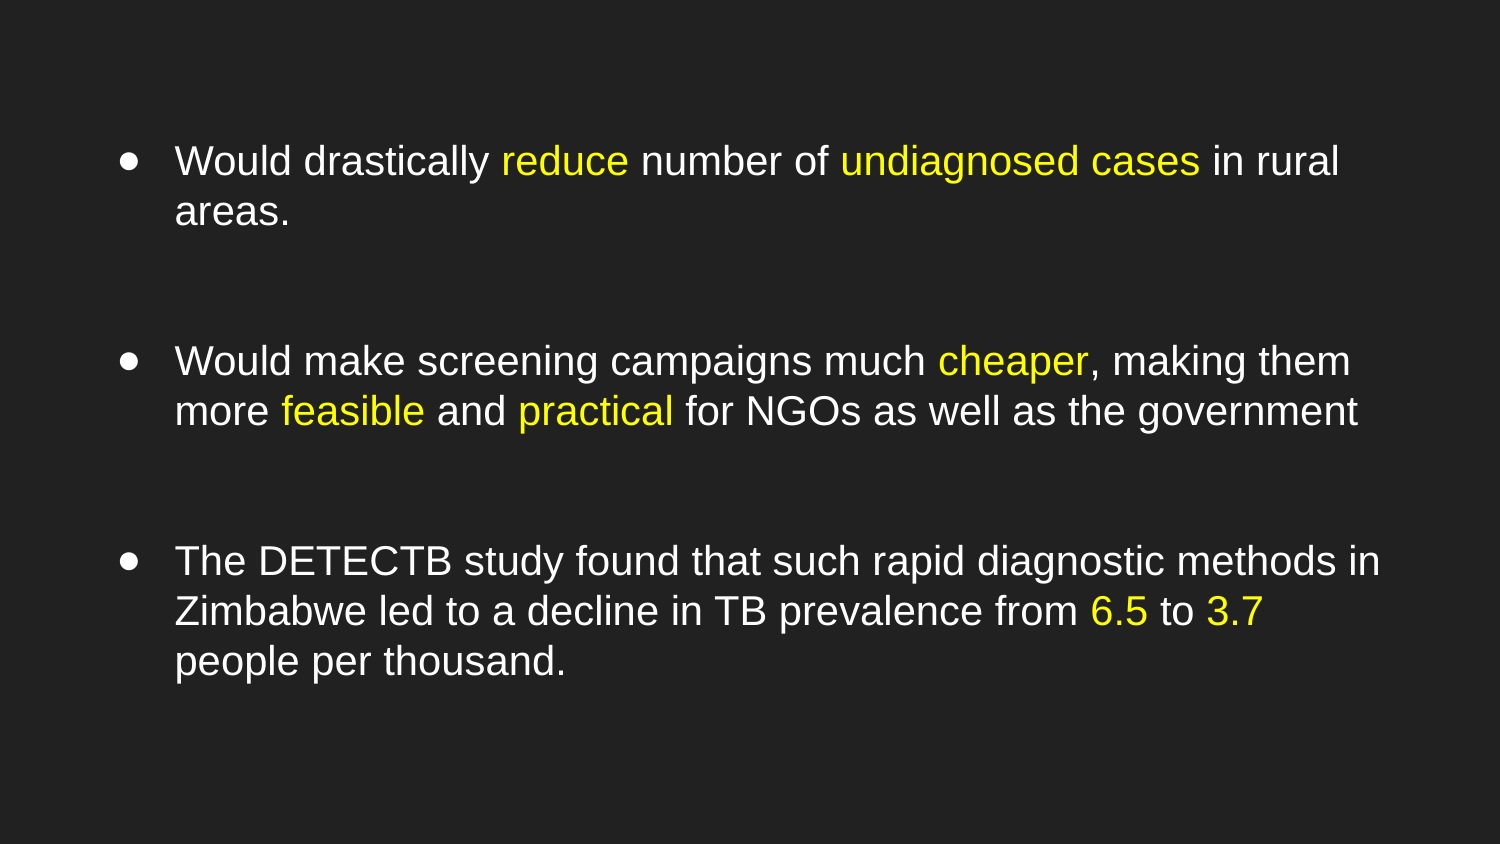

Would drastically reduce number of undiagnosed cases in rural areas.

Would make screening campaigns much cheaper, making them more feasible and practical for NGOs as well as the government

The DETECTB study found that such rapid diagnostic methods in Zimbabwe led to a decline in TB prevalence from 6.5 to 3.7 people per thousand.